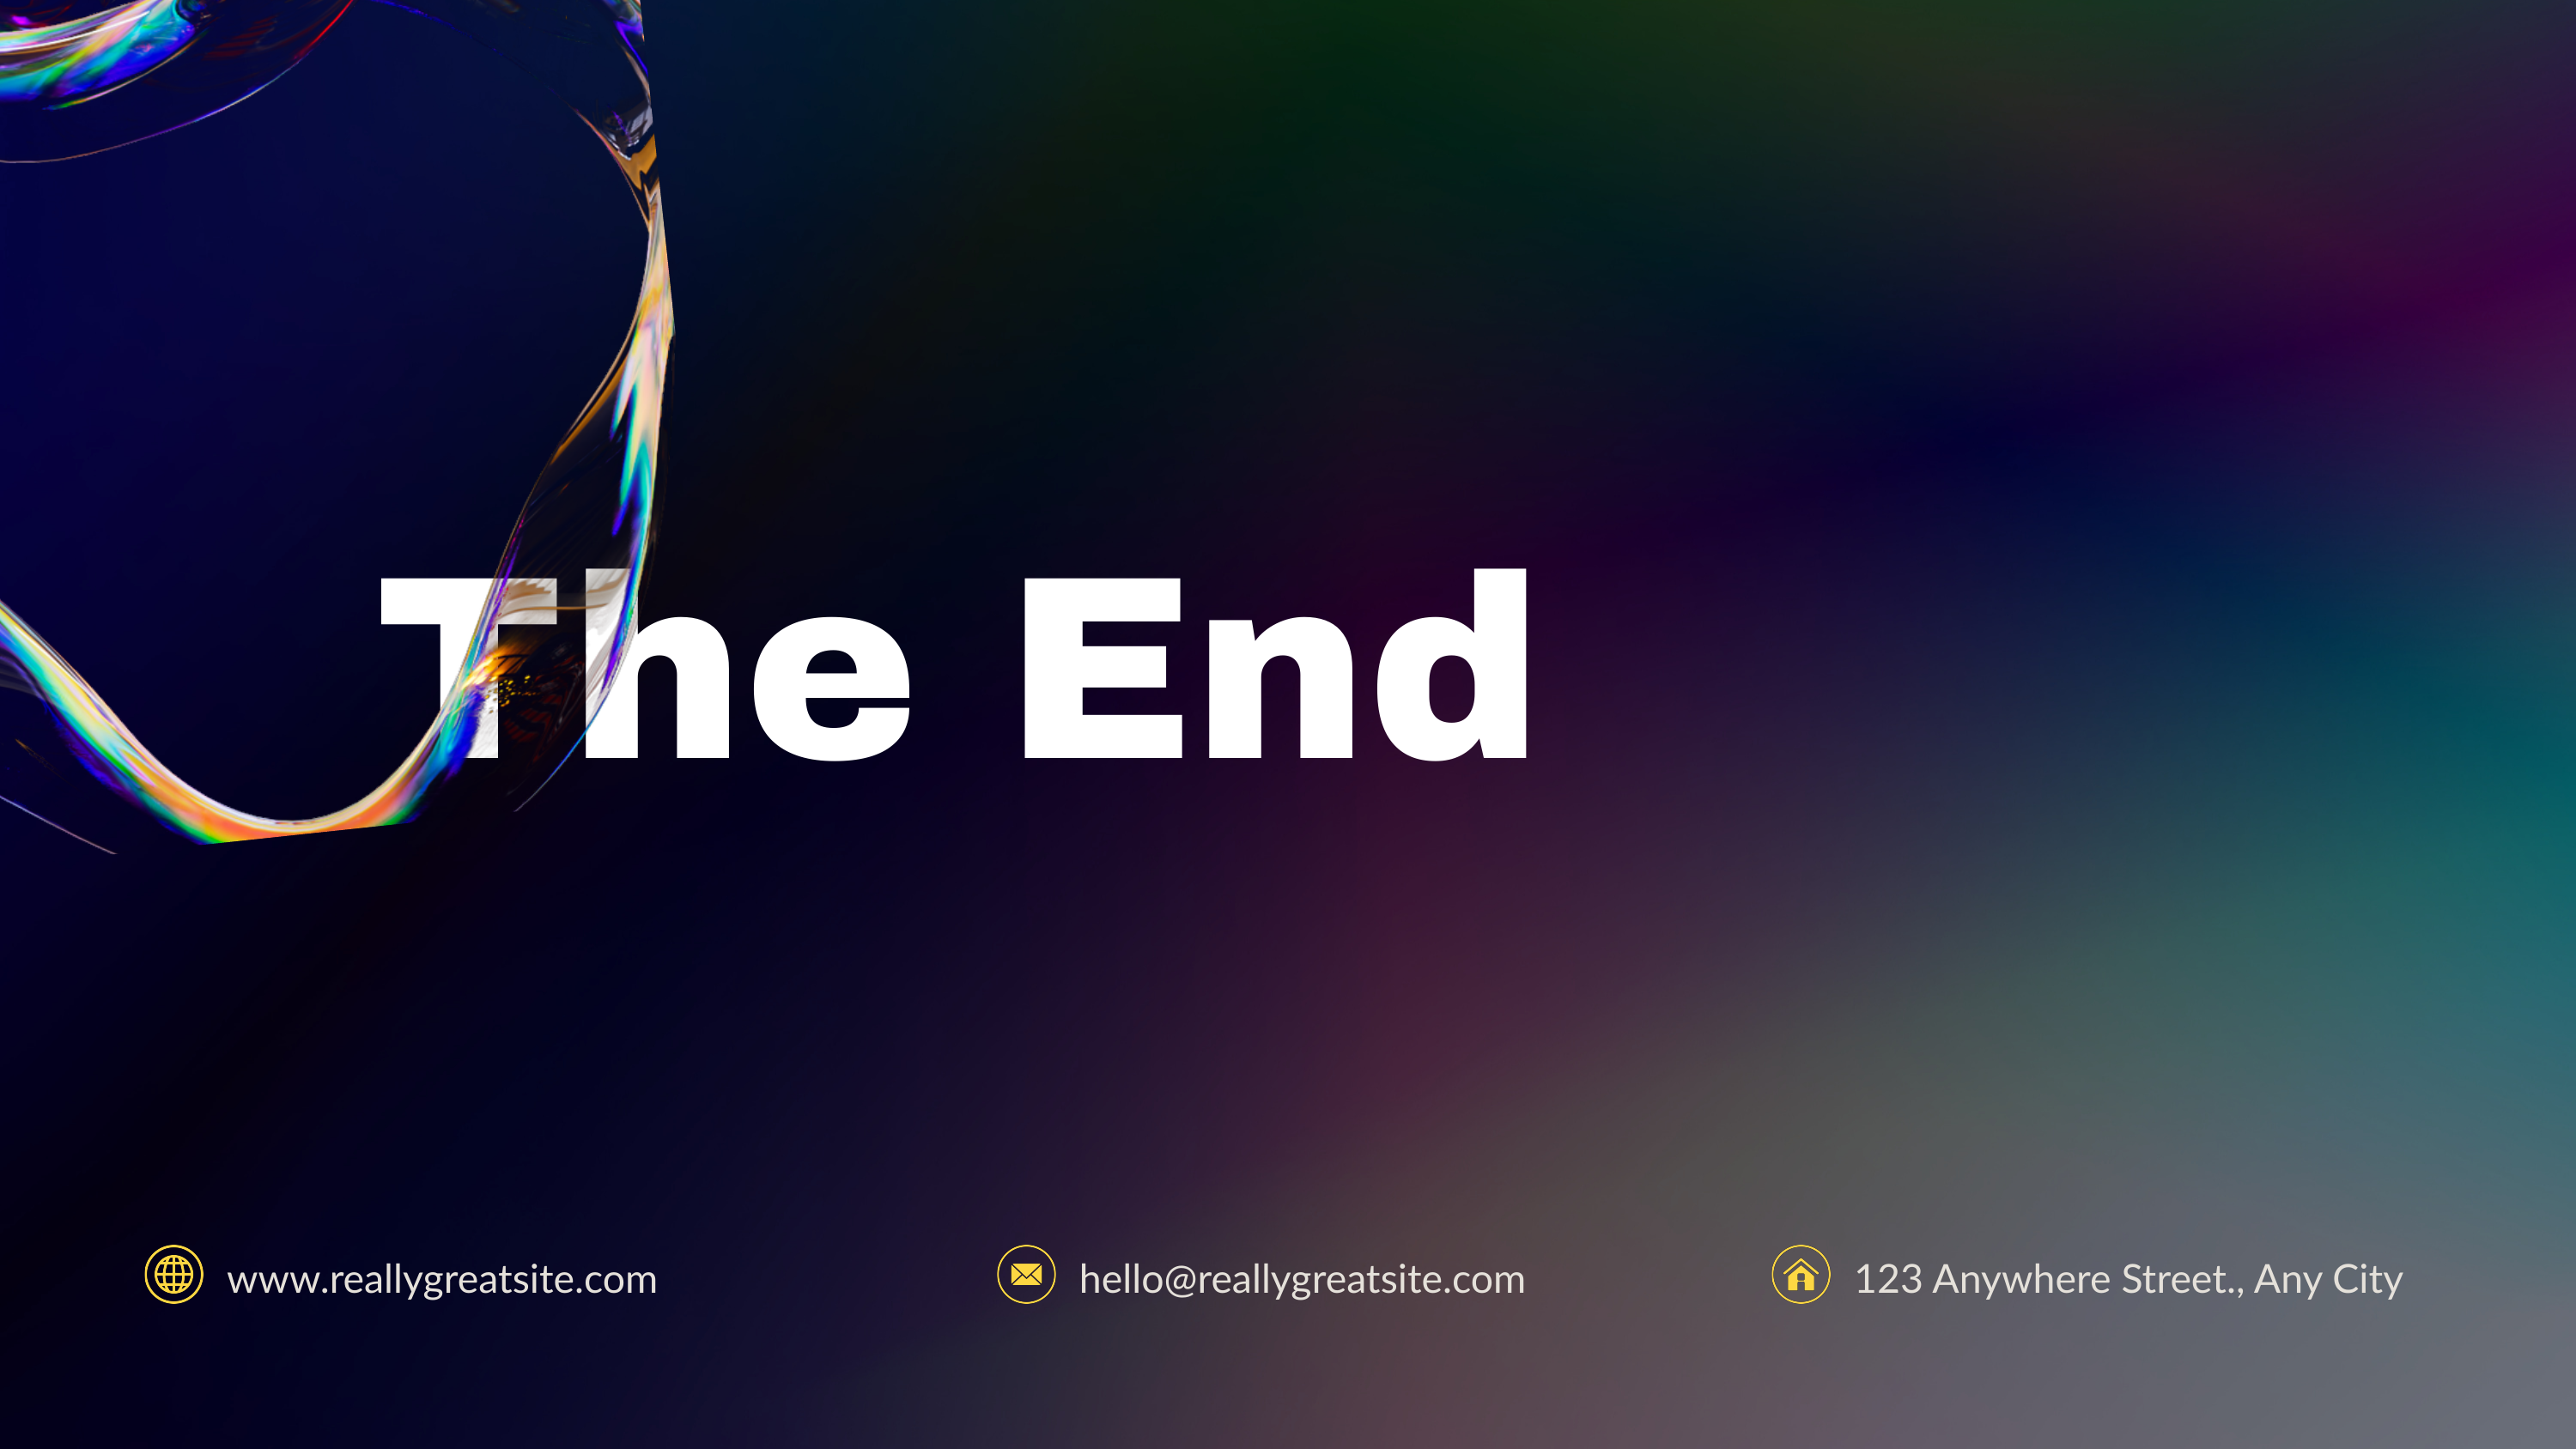

The End

www.reallygreatsite.com
hello@reallygreatsite.com
123 Anywhere Street., Any City